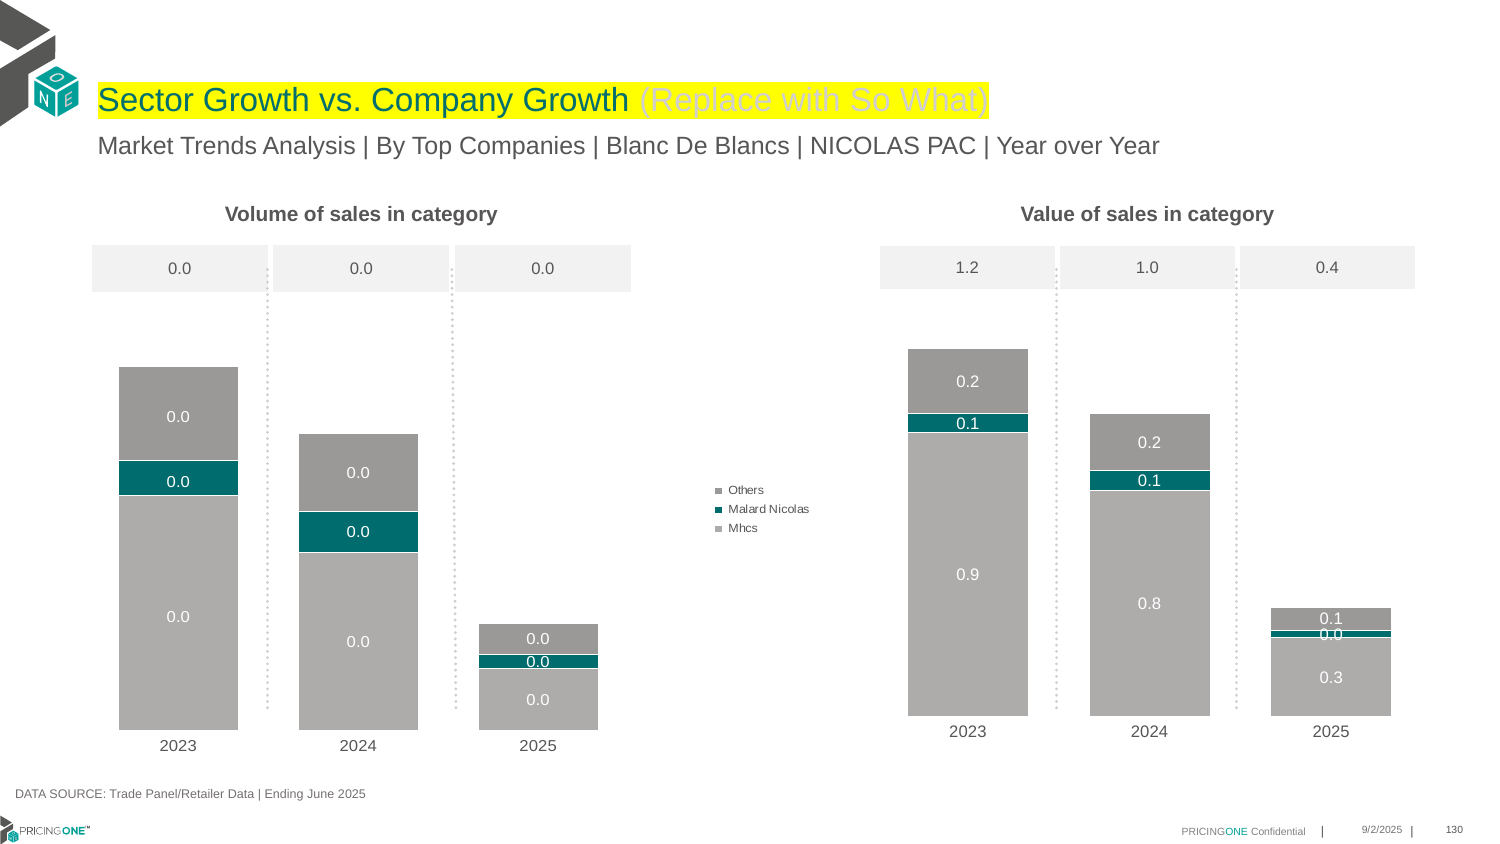

# Sector Growth vs. Company Growth (Replace with So What)
Market Trends Analysis | By Top Companies | Blanc De Blancs | NICOLAS PAC | Year over Year
| Value of sales in category |  |  |
| --- | --- | --- |
| 1.2 | 1.0 | 0.4 |
| Volume of sales in category |  |  |
| --- | --- | --- |
| 0.0 | 0.0 | 0.0 |

### Chart

| Category | Mhcs | Malard Nicolas | Others |
|---|---|---|---|
| 2023 | 0.948067 | 0.06238 | 0.219847 |
| 2024 | 0.75483 | 0.067457 | 0.188883 |
| 2025 | 0.262972 | 0.023531 | 0.077841 |

### Chart

| Category | Mhcs | Malard Nicolas | Others |
|---|---|---|---|
| 2023 | 0.007592 | 0.00112 | 0.003045 |
| 2024 | 0.005763 | 0.001307 | 0.00252 |
| 2025 | 0.002023 | 0.000439 | 0.001005 |
DATA SOURCE: Trade Panel/Retailer Data | Ending June 2025

9/2/2025
130